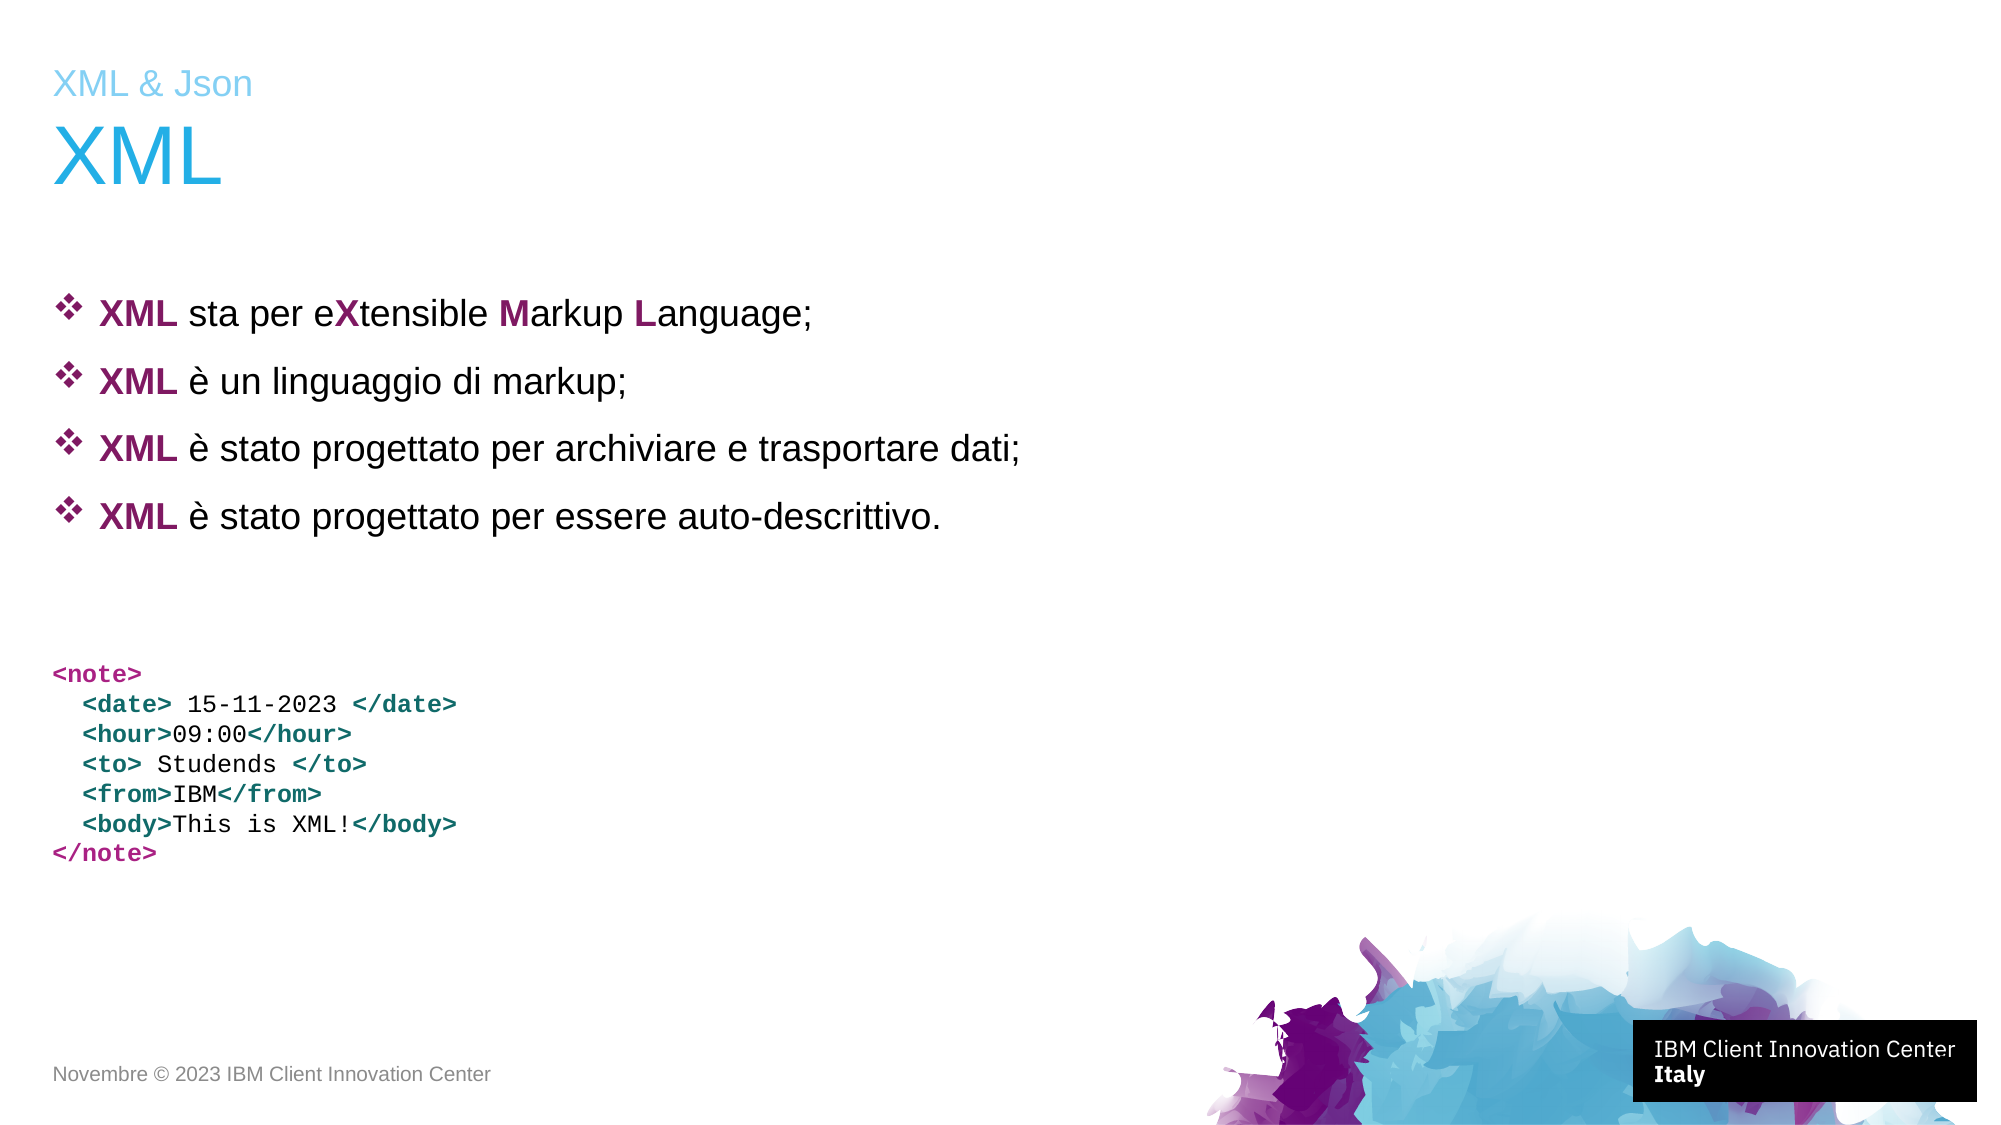

XML & Json
# XML
XML sta per eXtensible Markup Language;
XML è un linguaggio di markup;
XML è stato progettato per archiviare e trasportare dati;
XML è stato progettato per essere auto-descrittivo.
<note>
  <date> 15-11-2023 </date>
  <hour>09:00</hour>
  <to> Studends </to>
  <from>IBM</from>
  <body>This is XML!</body>
</note>
4
Novembre © 2023 IBM Client Innovation Center